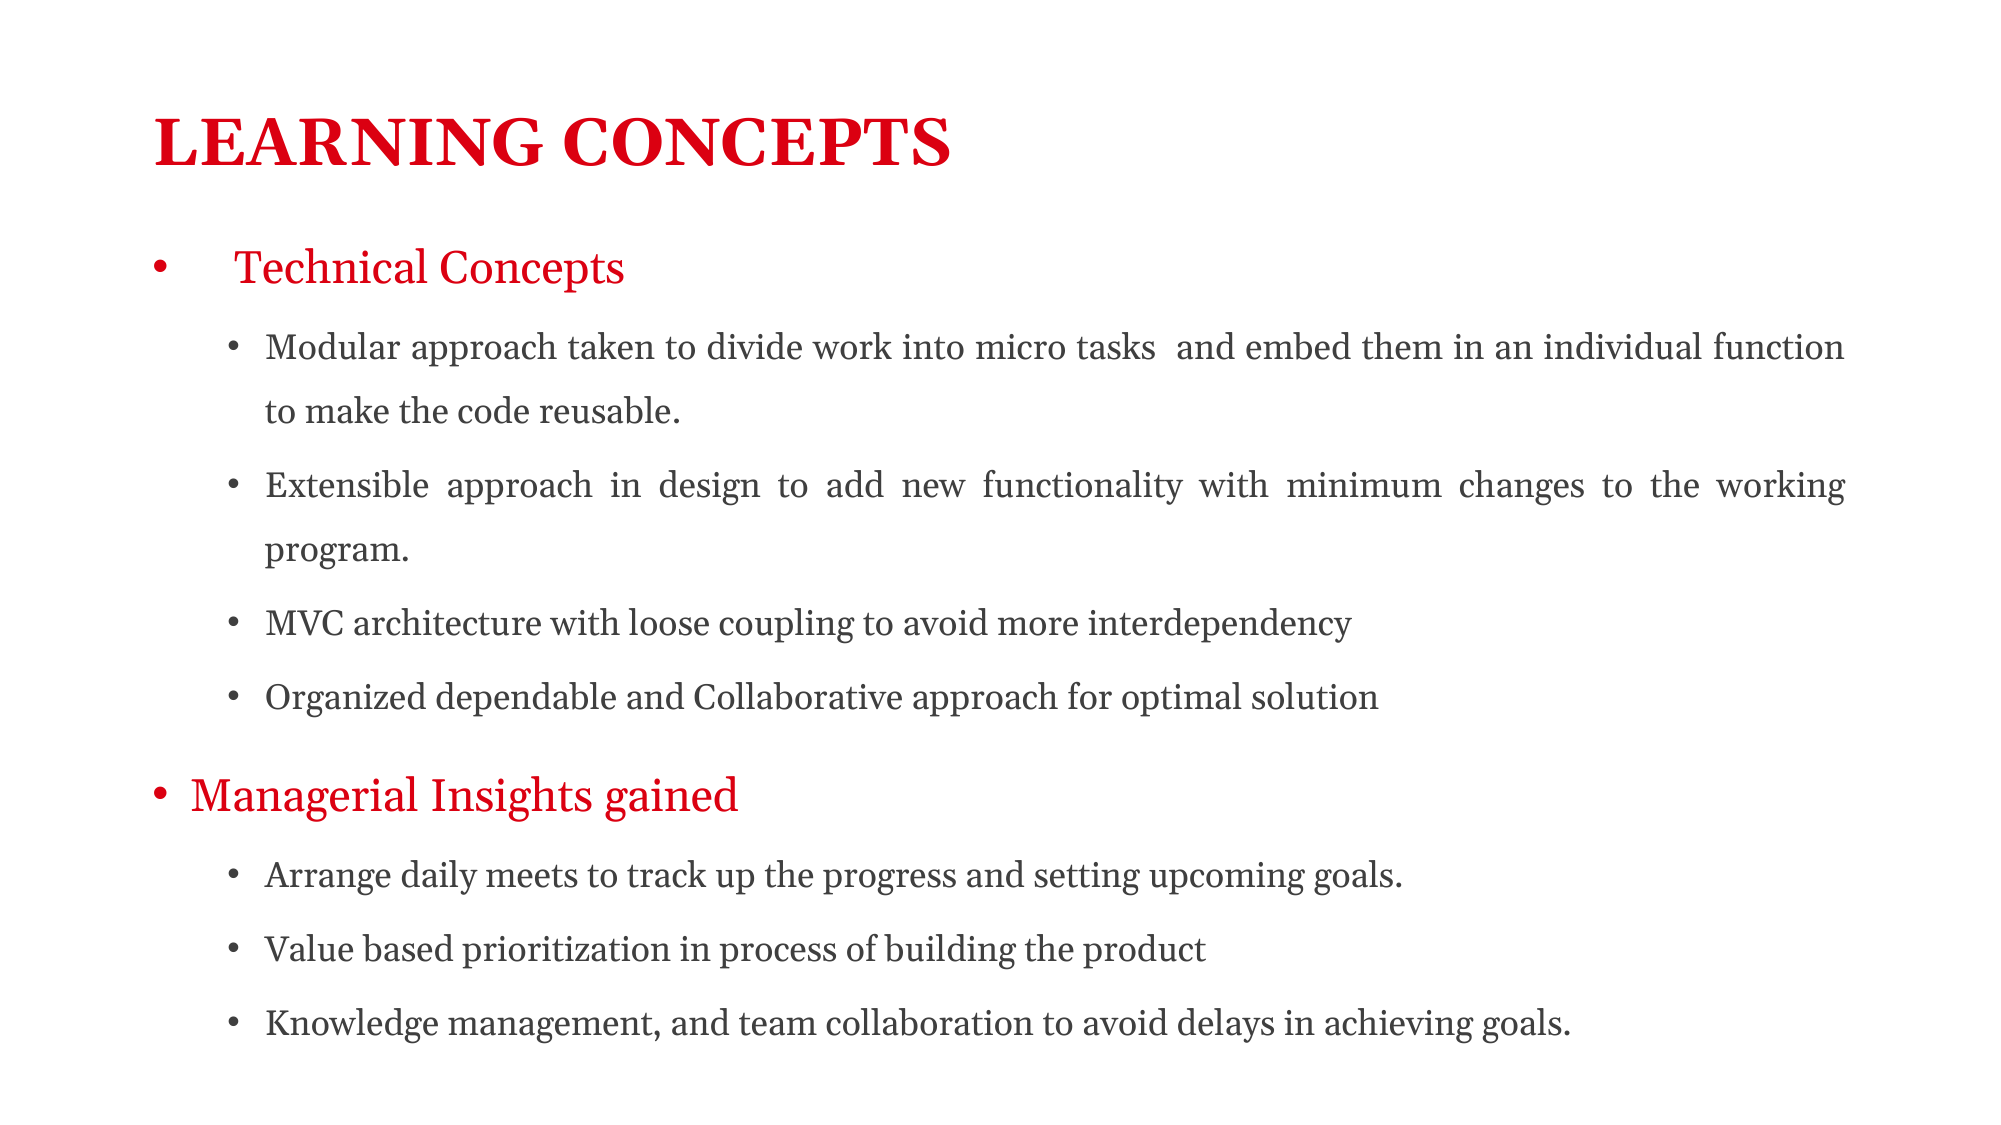

# LEARNING CONCEPTS
    Technical Concepts
Modular approach taken to divide work into micro tasks  and embed them in an individual function to make the code reusable.
Extensible approach in design to add new functionality with minimum changes to the working program.
MVC architecture with loose coupling to avoid more interdependency
Organized dependable and Collaborative approach for optimal solution
Managerial Insights gained
Arrange daily meets to track up the progress and setting upcoming goals.
Value based prioritization in process of building the product
Knowledge management, and team collaboration to avoid delays in achieving goals.